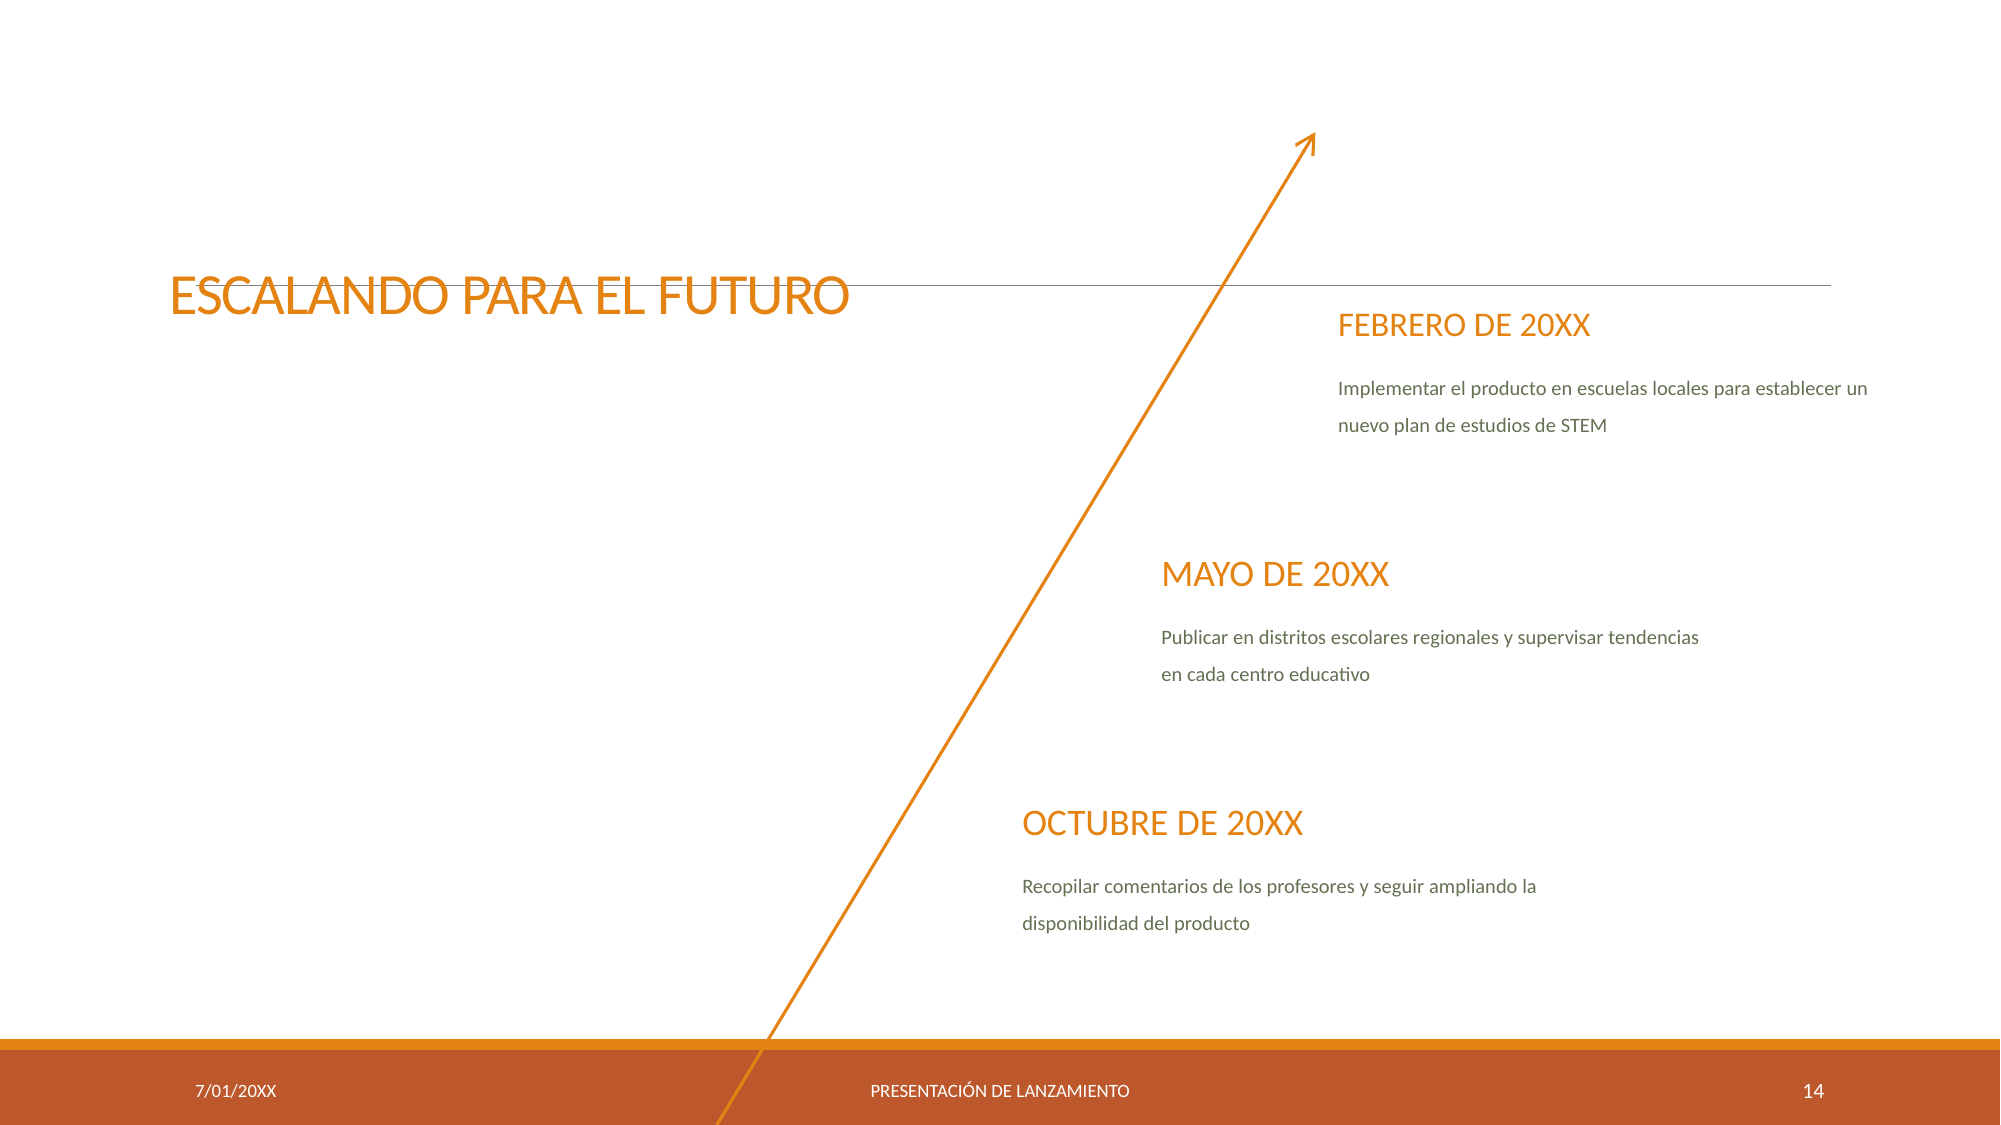

# ESCALANDO PARA el futuro
Febrero de 20XX
Implementar el producto en escuelas locales para establecer un nuevo plan de estudios de STEM
Mayo de 20XX
Publicar en distritos escolares regionales y supervisar tendencias en cada centro educativo

Octubre de 20XX
Recopilar comentarios de los profesores y seguir ampliando la disponibilidad del producto

7/01/20XX
Presentación de lanzamiento
14